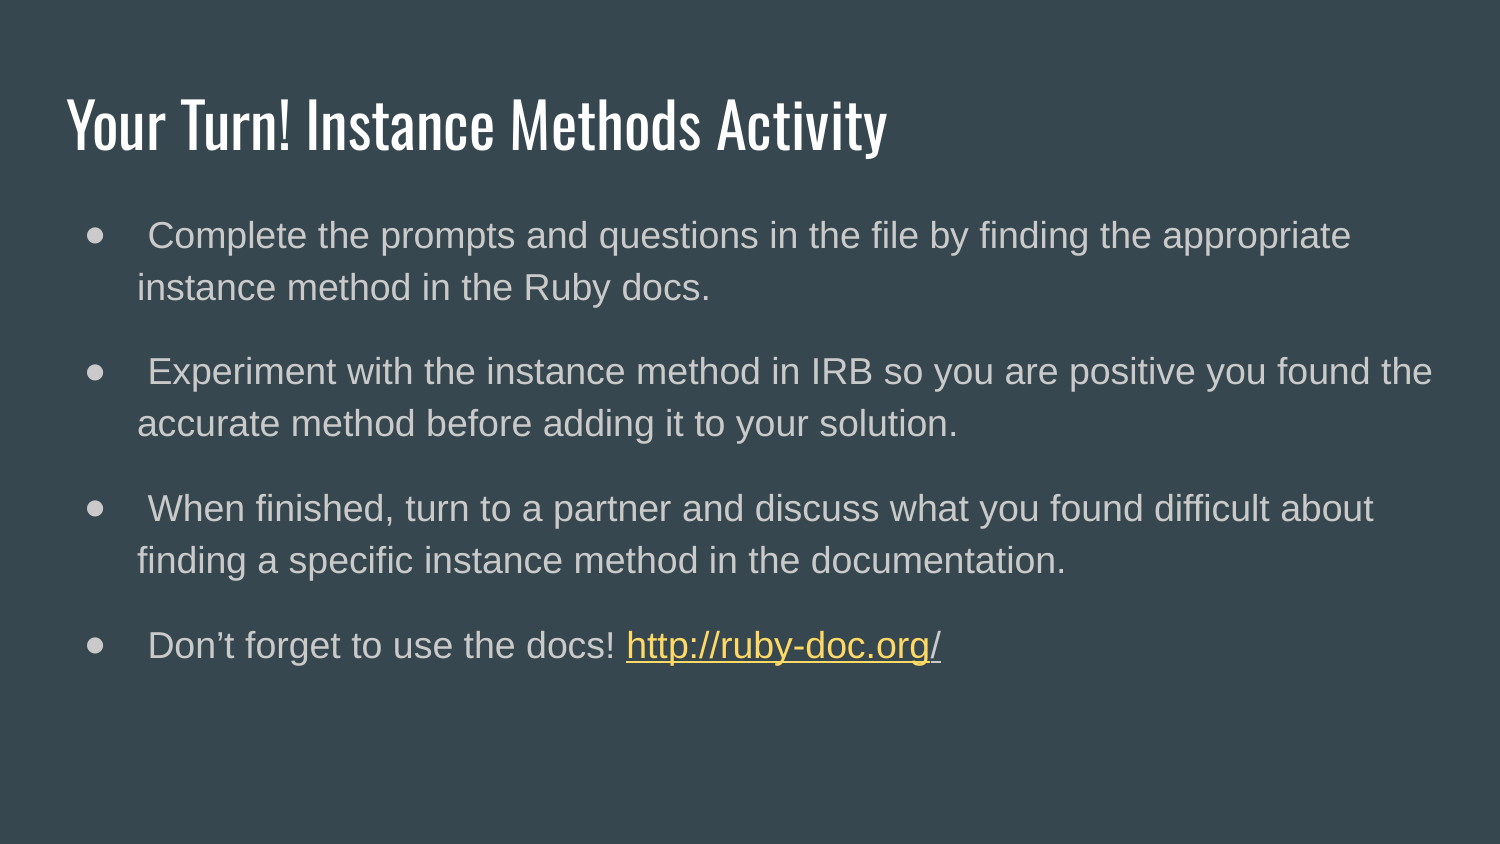

# Your Turn! Instance Methods Activity
 Complete the prompts and questions in the file by finding the appropriate instance method in the Ruby docs.
 Experiment with the instance method in IRB so you are positive you found the accurate method before adding it to your solution.
 When finished, turn to a partner and discuss what you found difficult about finding a specific instance method in the documentation.
 Don’t forget to use the docs! http://ruby-doc.org/